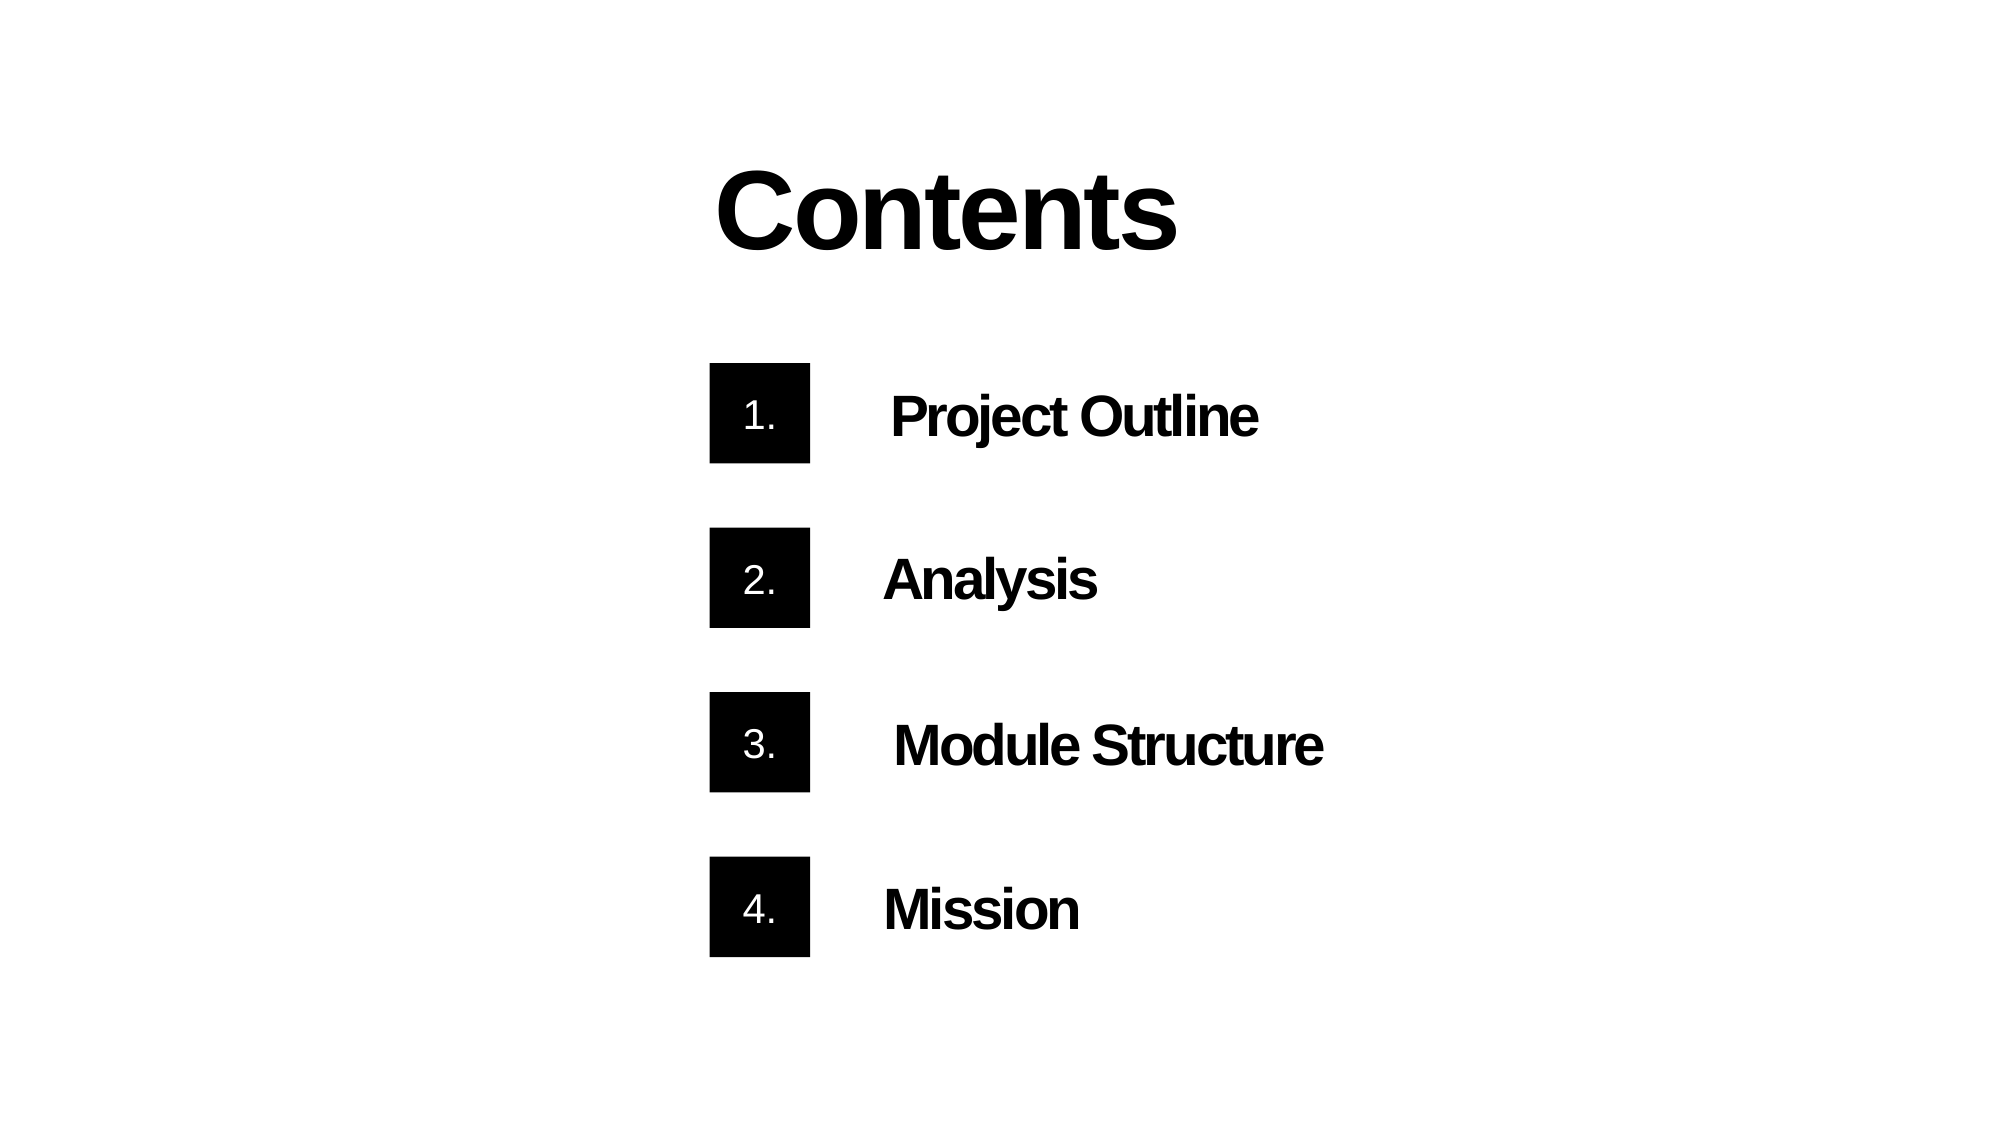

Contents
1.
Project Outline
2.
Analysis
3.
Module Structure
4.
Mission